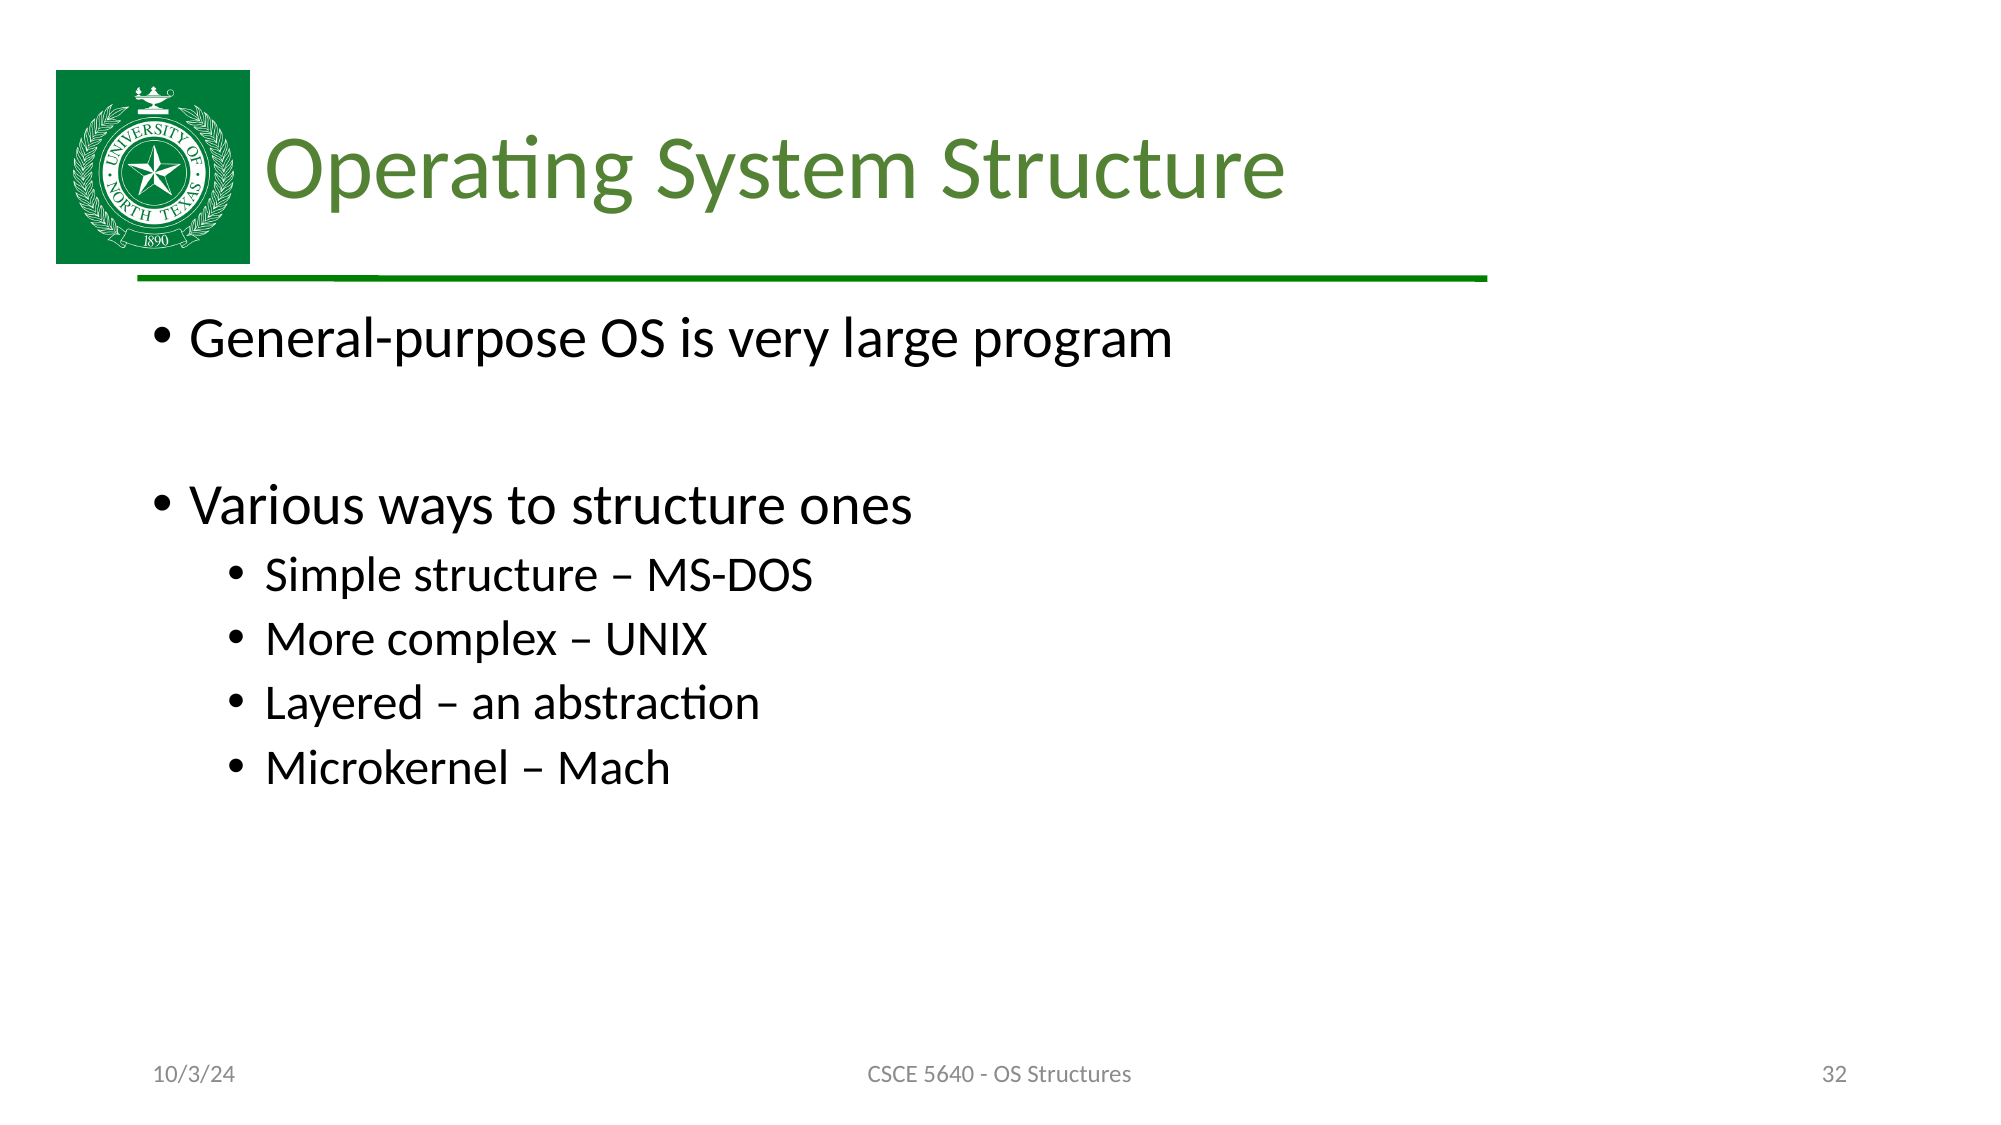

# Operating System Structure
General-purpose OS is very large program

Various ways to structure ones
Simple structure – MS-DOS
More complex – UNIX
Layered – an abstraction
Microkernel – Mach

10/3/24
CSCE 5640 - OS Structures
32